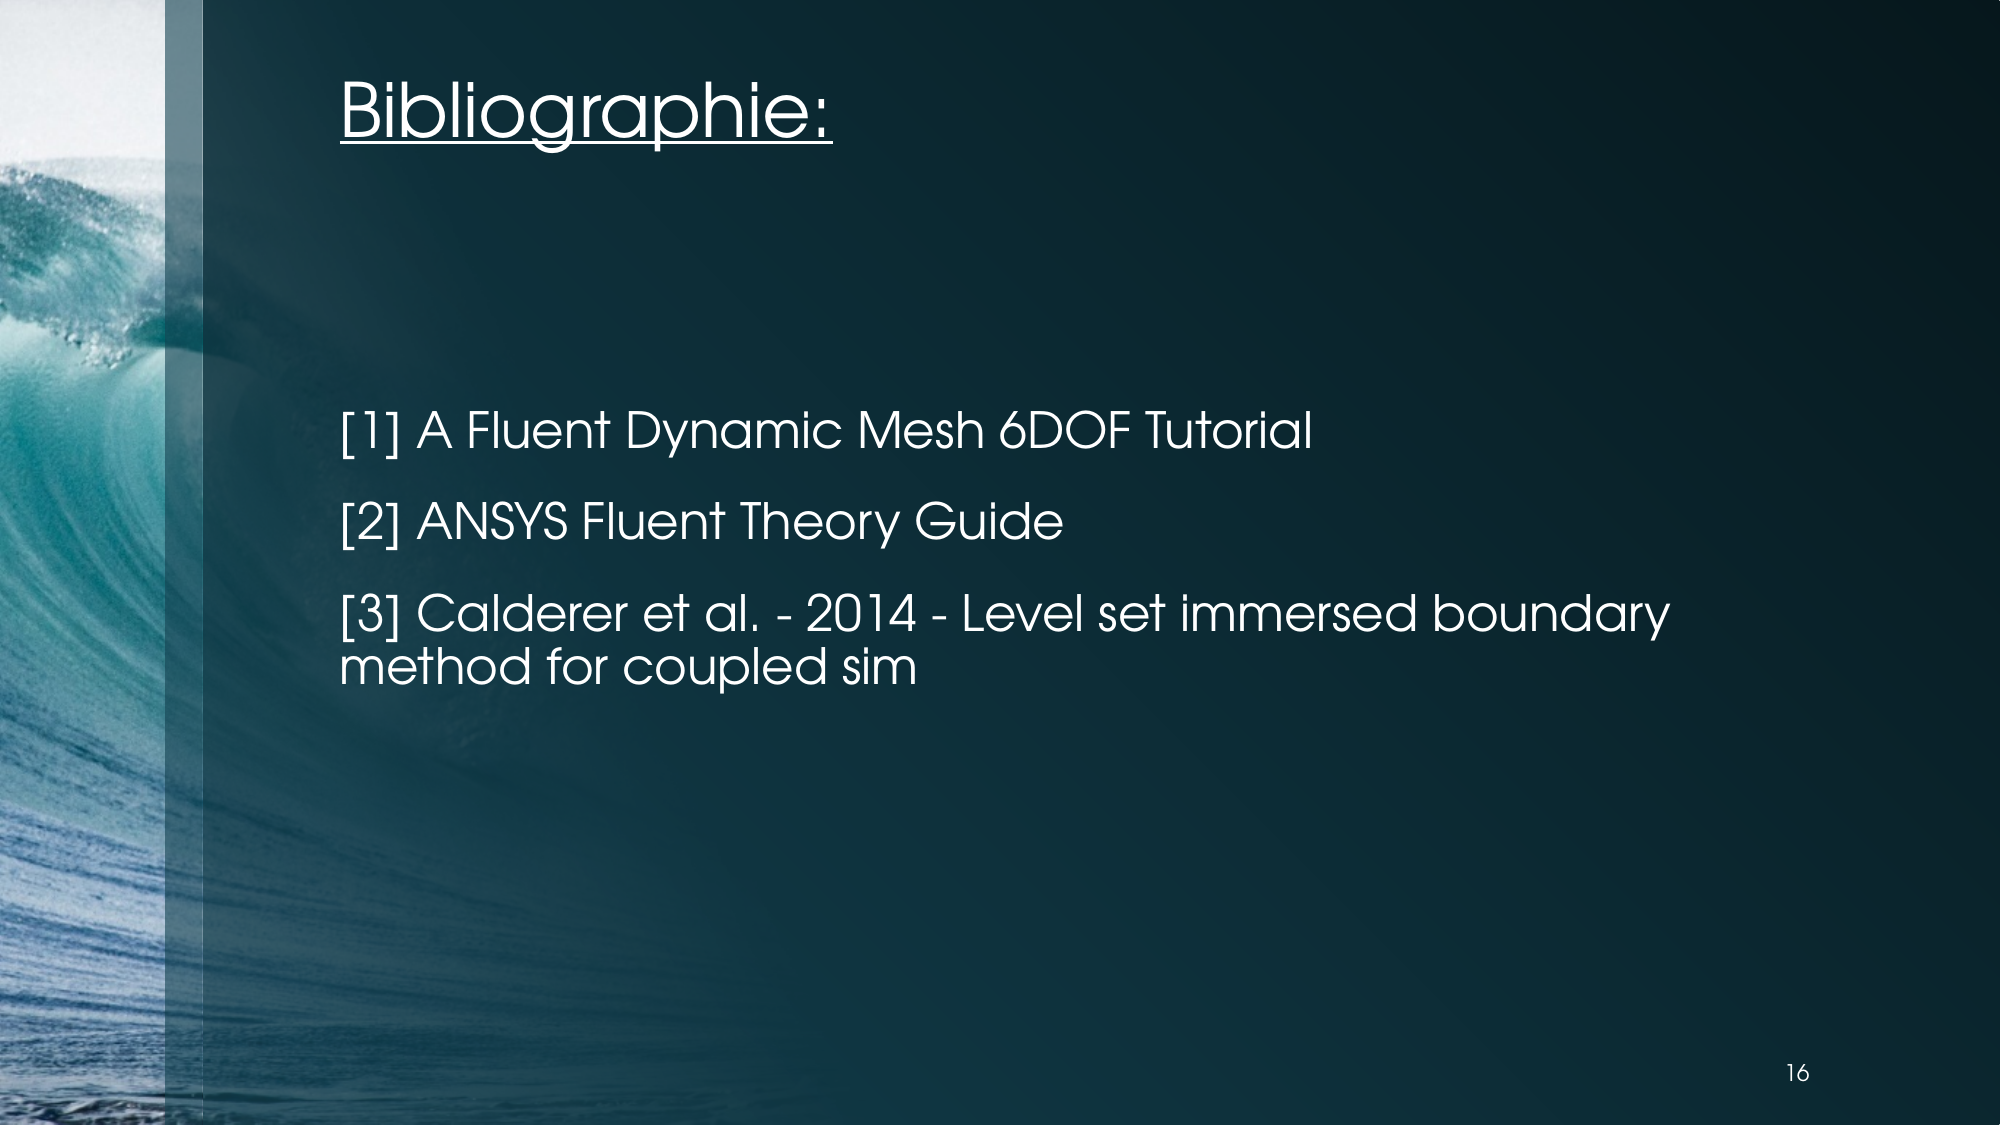

Bibliographie:

[1] A Fluent Dynamic Mesh 6DOF Tutorial
[2] ANSYS Fluent Theory Guide
[3] Calderer et al. - 2014 - Level set immersed boundary method for coupled sim

16